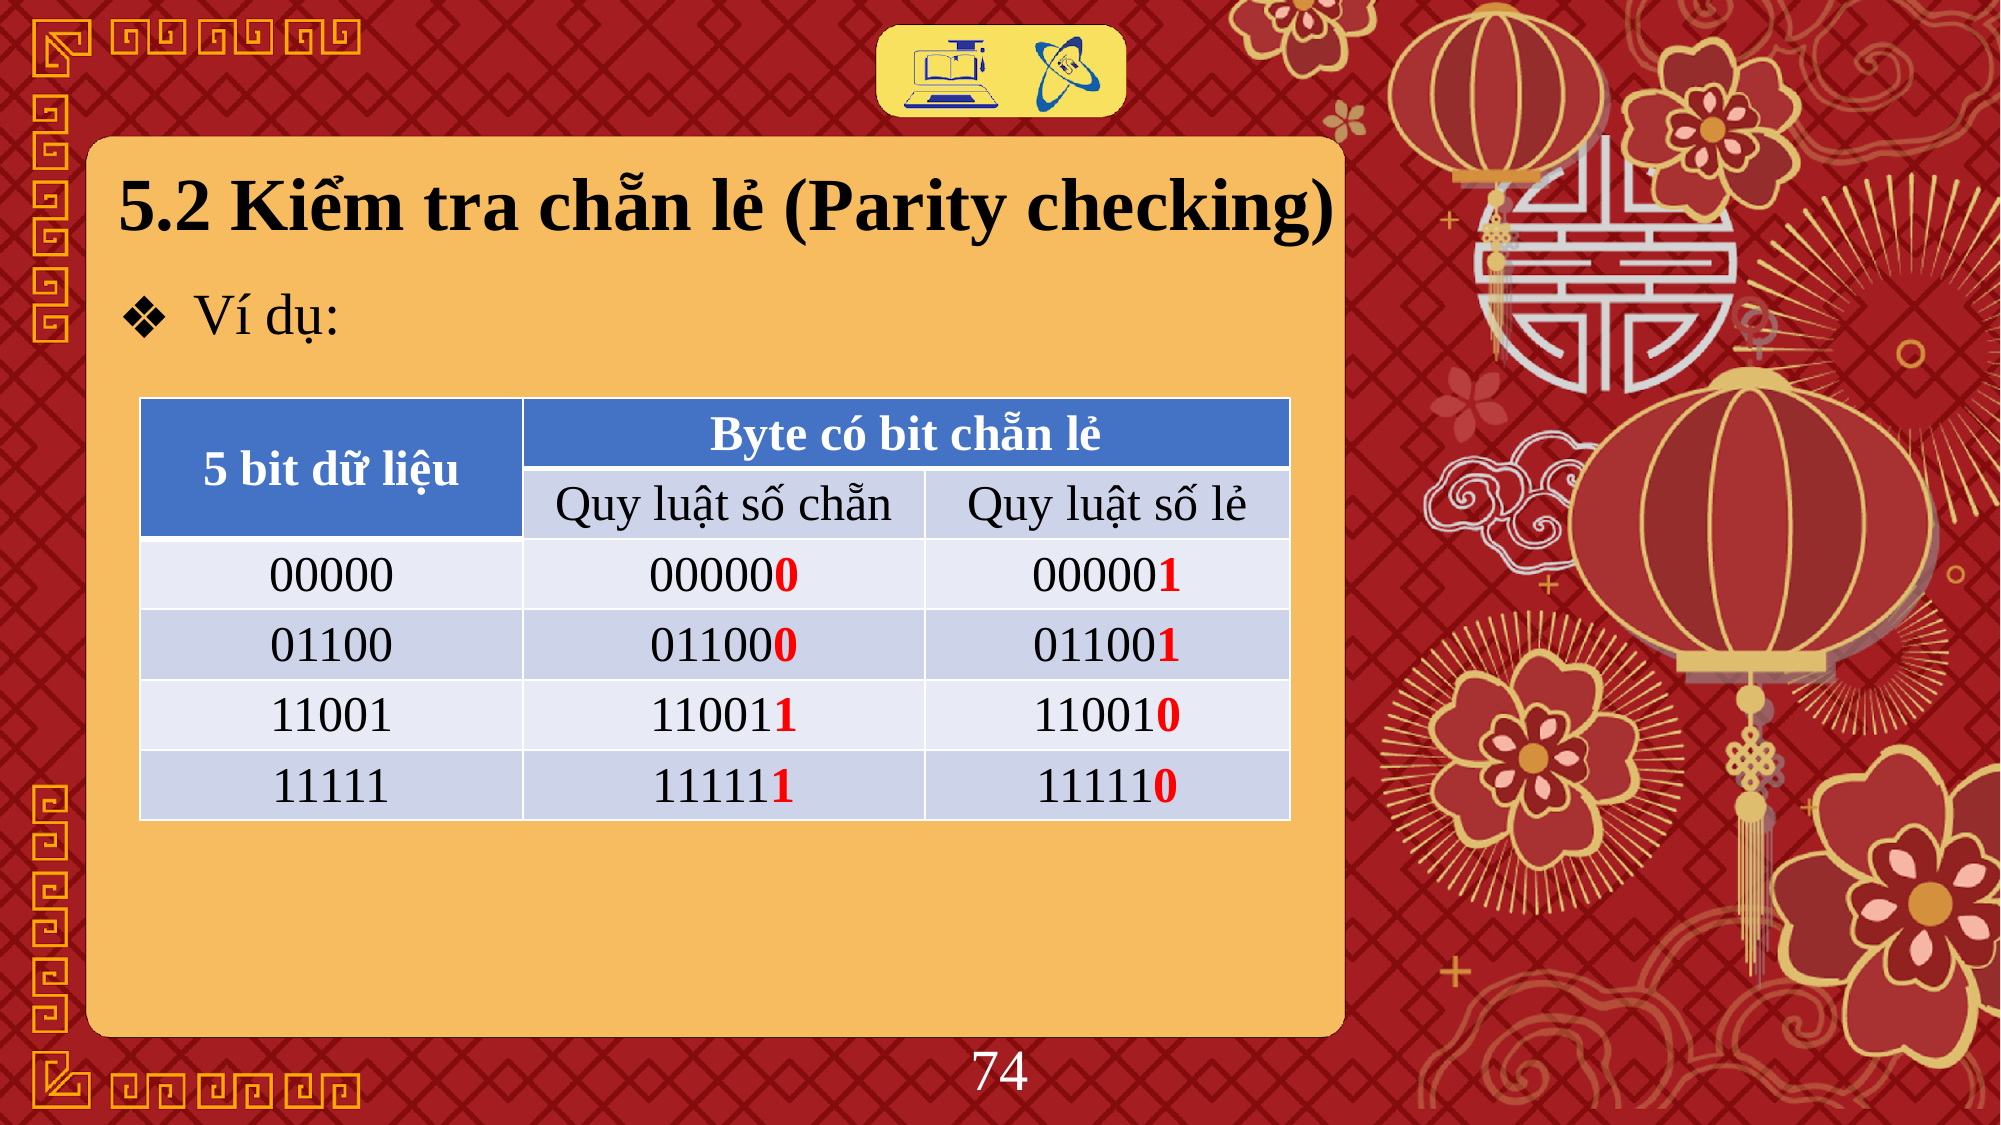

# 5.2 Kiểm tra chẵn lẻ (Parity checking)
Ví dụ:
| 5 bit dữ liệu | Byte có bit chẵn lẻ |  |
| --- | --- | --- |
|  | Quy luật số chẵn | Quy luật số lẻ |
| 00000 | 000000 | 000001 |
| 01100 | 011000 | 011001 |
| 11001 | 110011 | 110010 |
| 11111 | 111111 | 111110 |
74